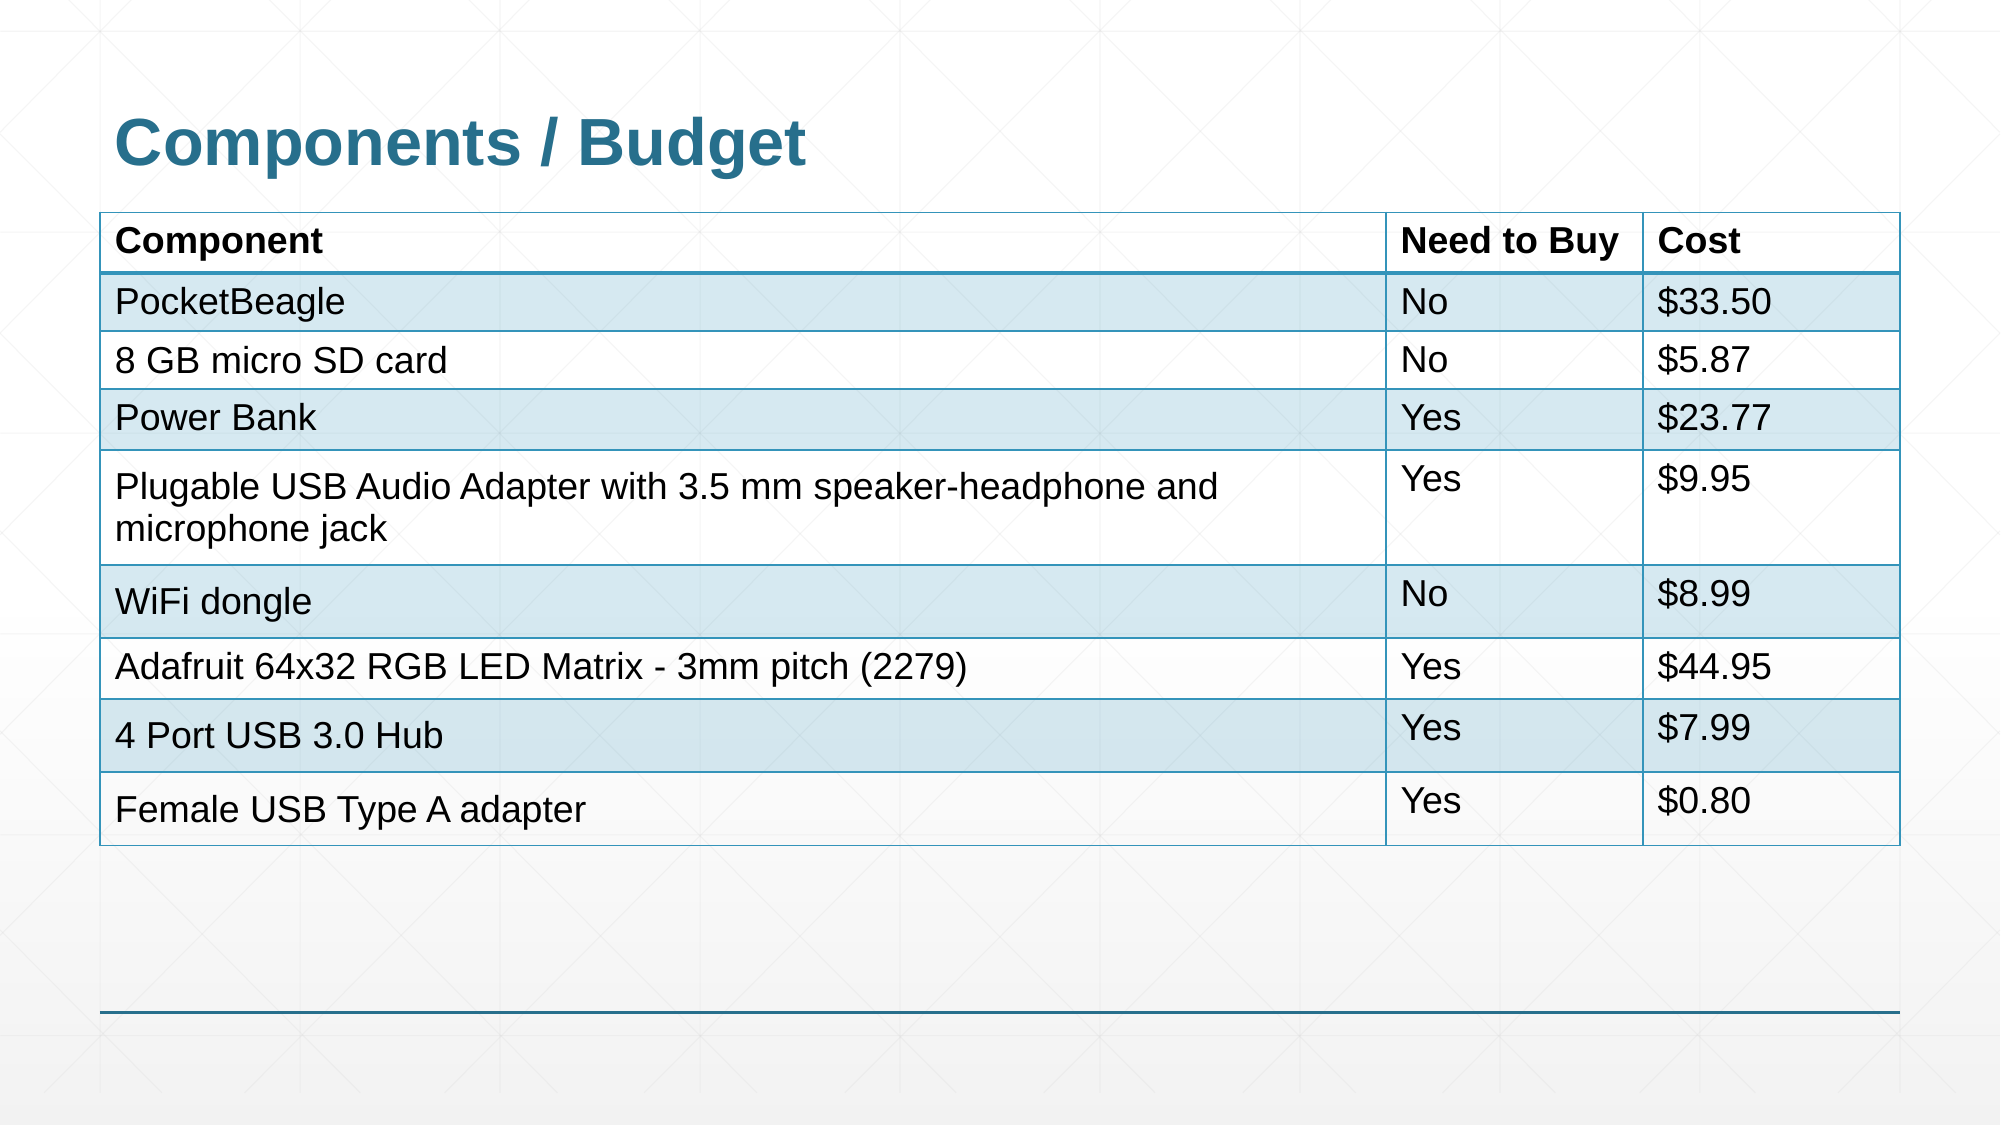

# Components / Budget
| Component | Need to Buy | Cost |
| --- | --- | --- |
| PocketBeagle | No | $33.50 |
| 8 GB micro SD card | No | $5.87 |
| Power Bank | Yes | $23.77 |
| Plugable USB Audio Adapter with 3.5 mm speaker-headphone and microphone jack | Yes | $9.95 |
| WiFi dongle | No | $8.99 |
| Adafruit 64x32 RGB LED Matrix - 3mm pitch (2279) | Yes | $44.95 |
| 4 Port USB 3.0 Hub | Yes | $7.99 |
| Female USB Type A adapter | Yes | $0.80 |